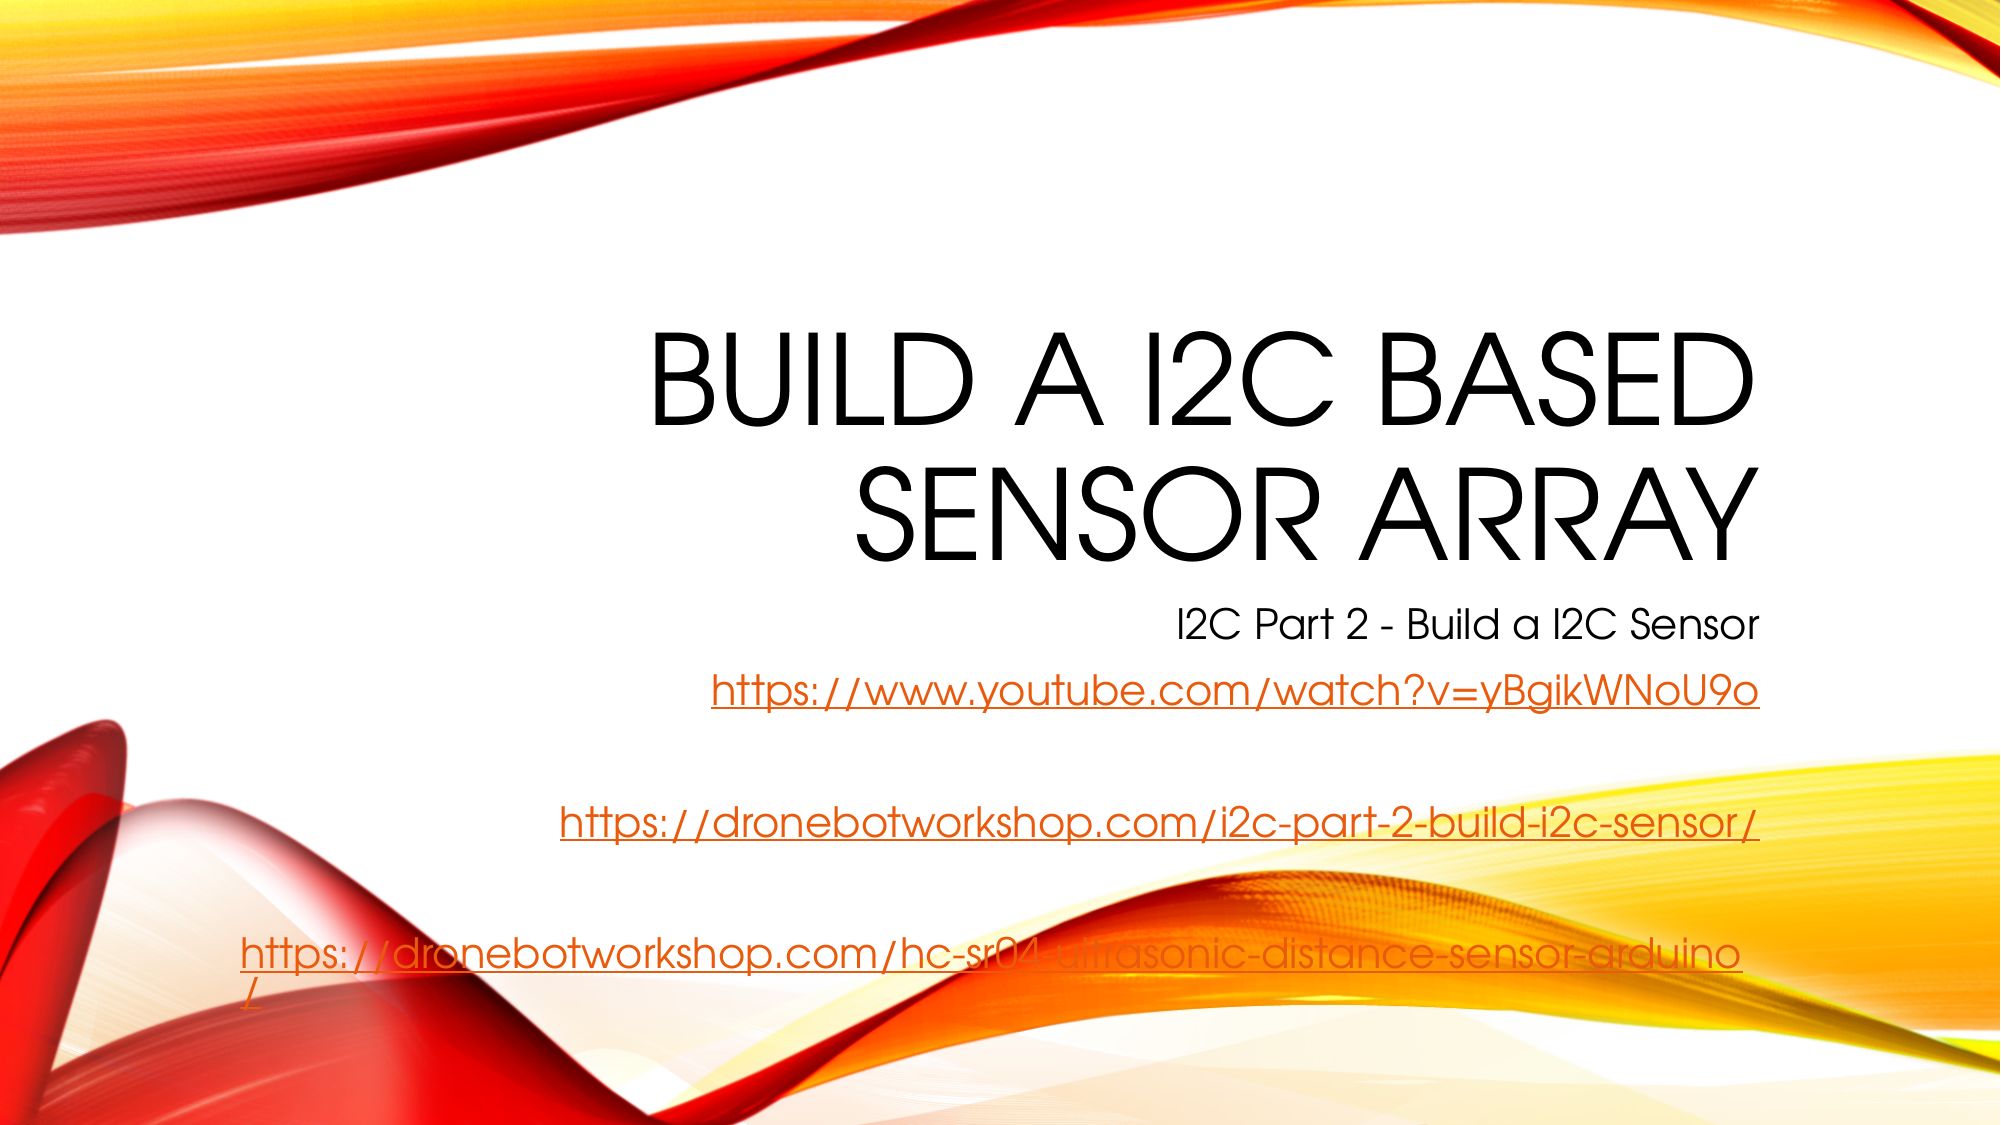

# Build a I2C based sensor Array
I2C Part 2 - Build a I2C Sensor
https://www.youtube.com/watch?v=yBgikWNoU9o

https://dronebotworkshop.com/i2c-part-2-build-i2c-sensor/

https://dronebotworkshop.com/hc-sr04-ultrasonic-distance-sensor-arduino/